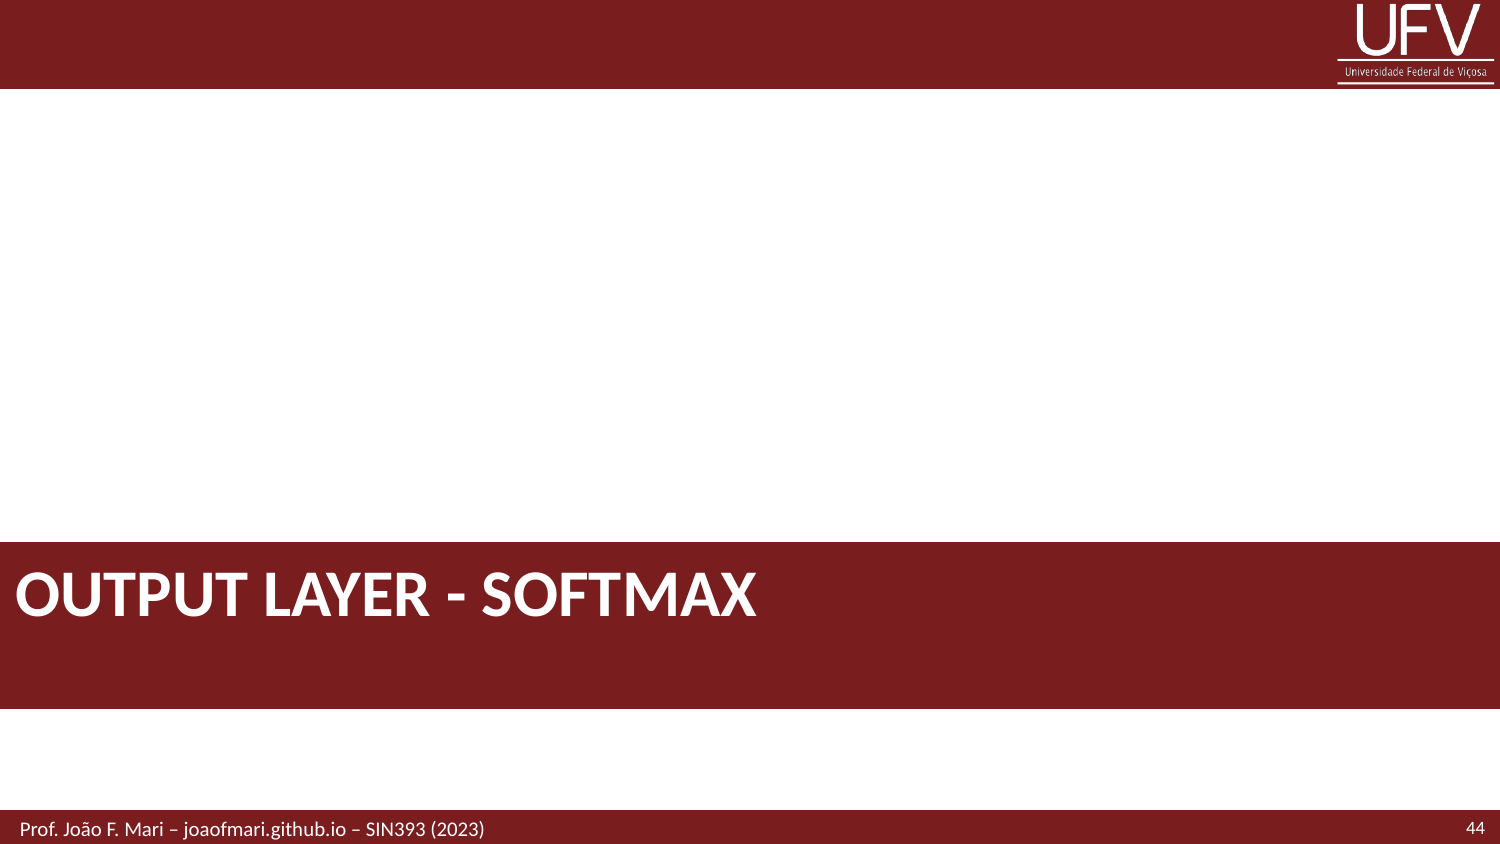

# Output layer - softmax
44
 Prof. João F. Mari – joaofmari.github.io – SIN393 (2023)